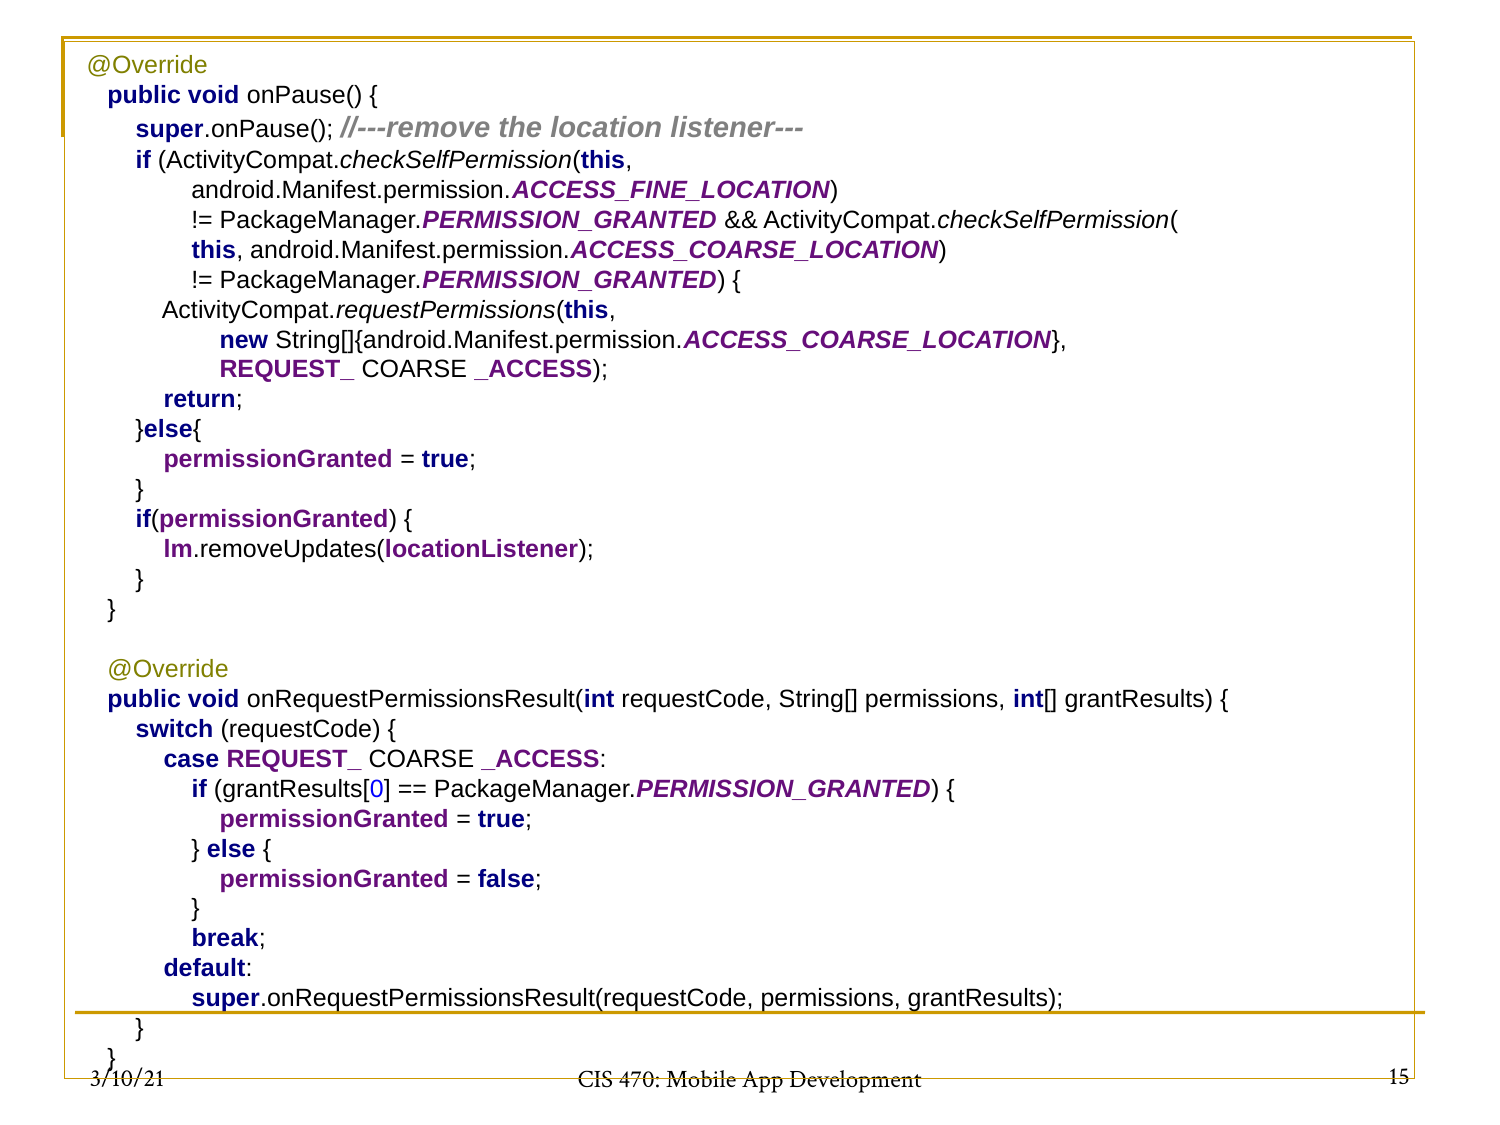

@Override
    public void onPause() {
        super.onPause(); //---remove the location listener---
        if (ActivityCompat.checkSelfPermission(this,
                android.Manifest.permission.ACCESS_FINE_LOCATION)
                != PackageManager.PERMISSION_GRANTED && ActivityCompat.checkSelfPermission(
                this, android.Manifest.permission.ACCESS_COARSE_LOCATION)
                != PackageManager.PERMISSION_GRANTED) {
            ActivityCompat.requestPermissions(this,
                    new String[]{android.Manifest.permission.ACCESS_COARSE_LOCATION},
                    REQUEST_ COARSE _ACCESS);
            return;
        }else{
            permissionGranted = true;
        }
        if(permissionGranted) {
            lm.removeUpdates(locationListener);
        }
    }
    @Override
    public void onRequestPermissionsResult(int requestCode, String[] permissions, int[] grantResults) {
        switch (requestCode) {
            case REQUEST_ COARSE _ACCESS:
                if (grantResults[0] == PackageManager.PERMISSION_GRANTED) {
                    permissionGranted = true;
                } else {
                    permissionGranted = false;
                }
                break;
            default:
                super.onRequestPermissionsResult(requestCode, permissions, grantResults);
        }
    }
3/10/21
15
CIS 470: Mobile App Development